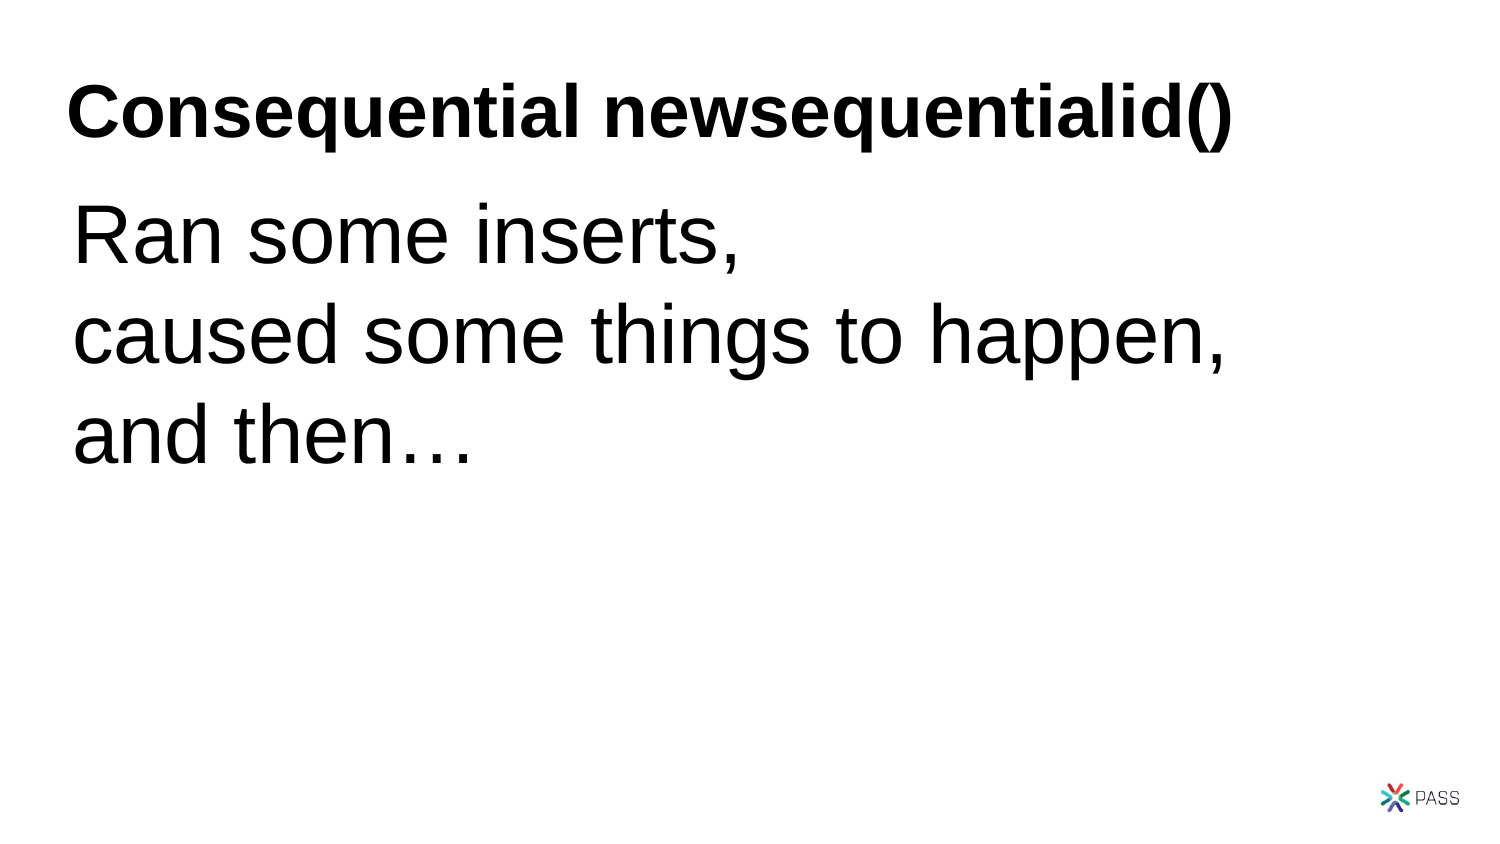

# Consequential newsequentialid()
Ran some inserts,
caused some things to happen,
and then…